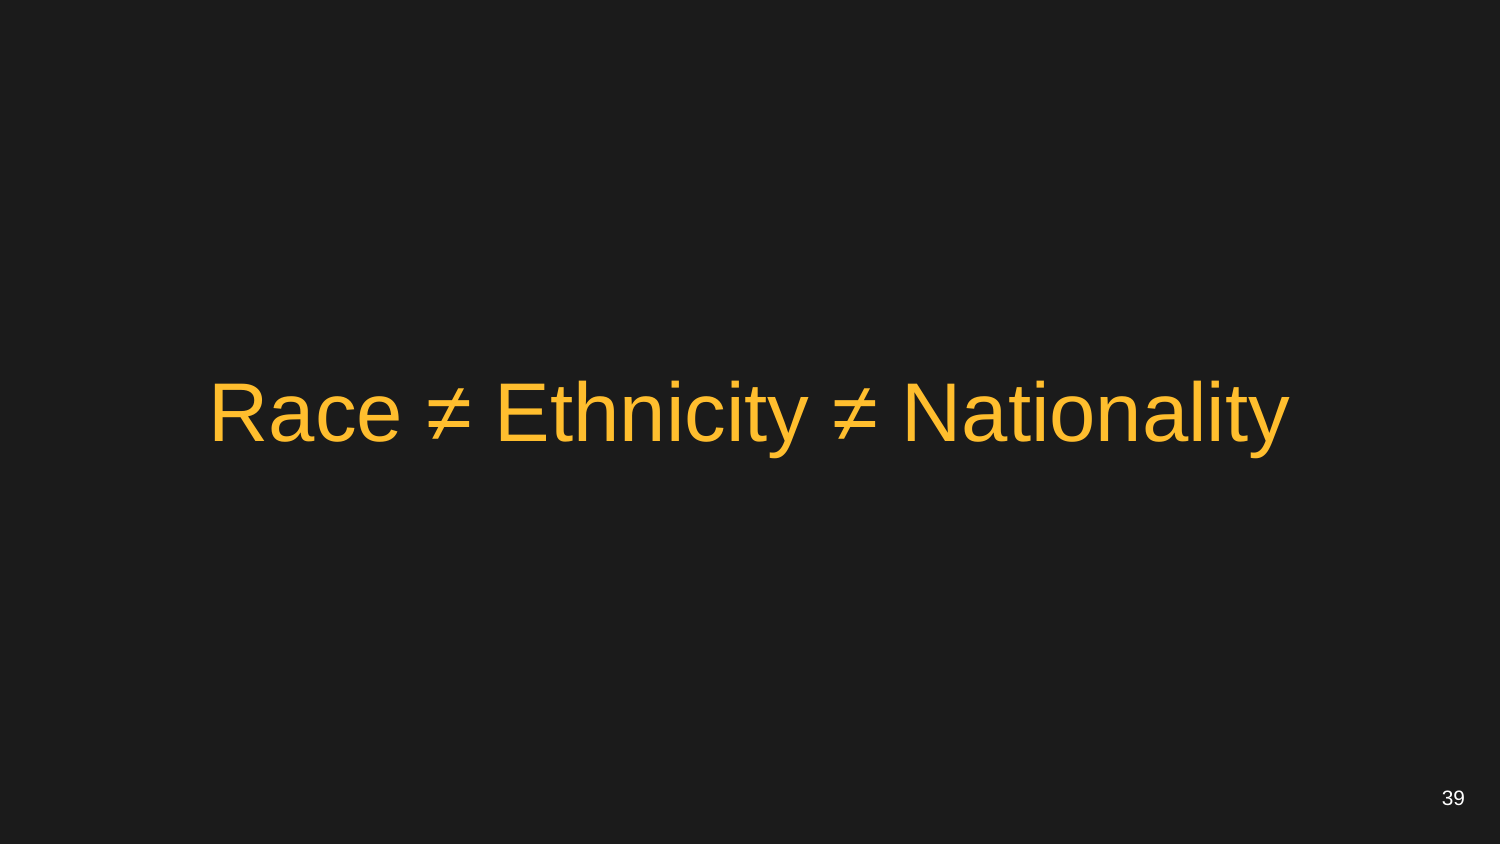

# Race ≠ Ethnicity ≠ Nationality
39